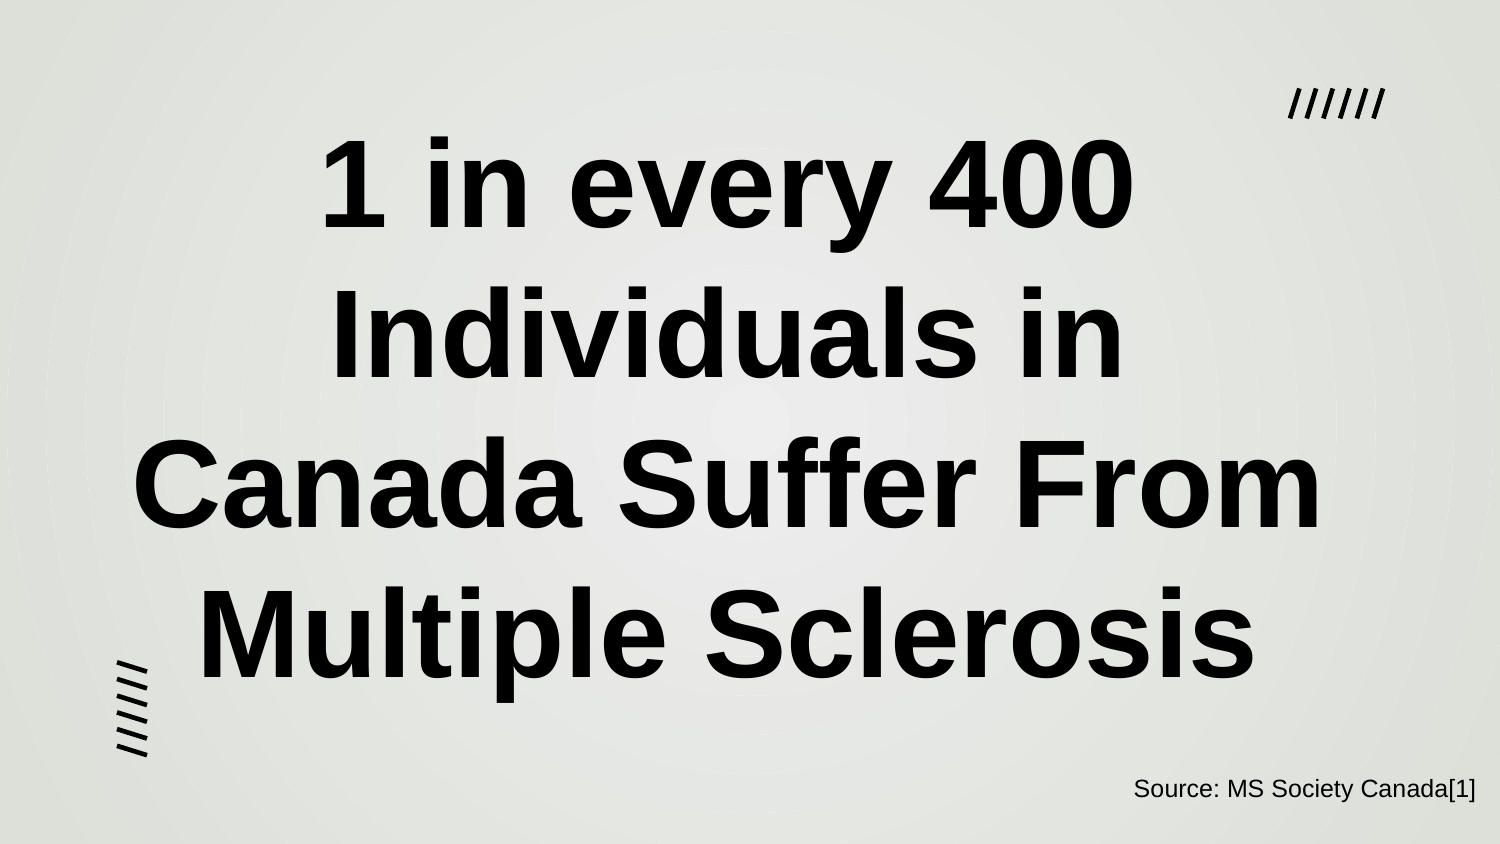

# 1 in every 400 Individuals in Canada Suffer From Multiple Sclerosis
Source: MS Society Canada[1]